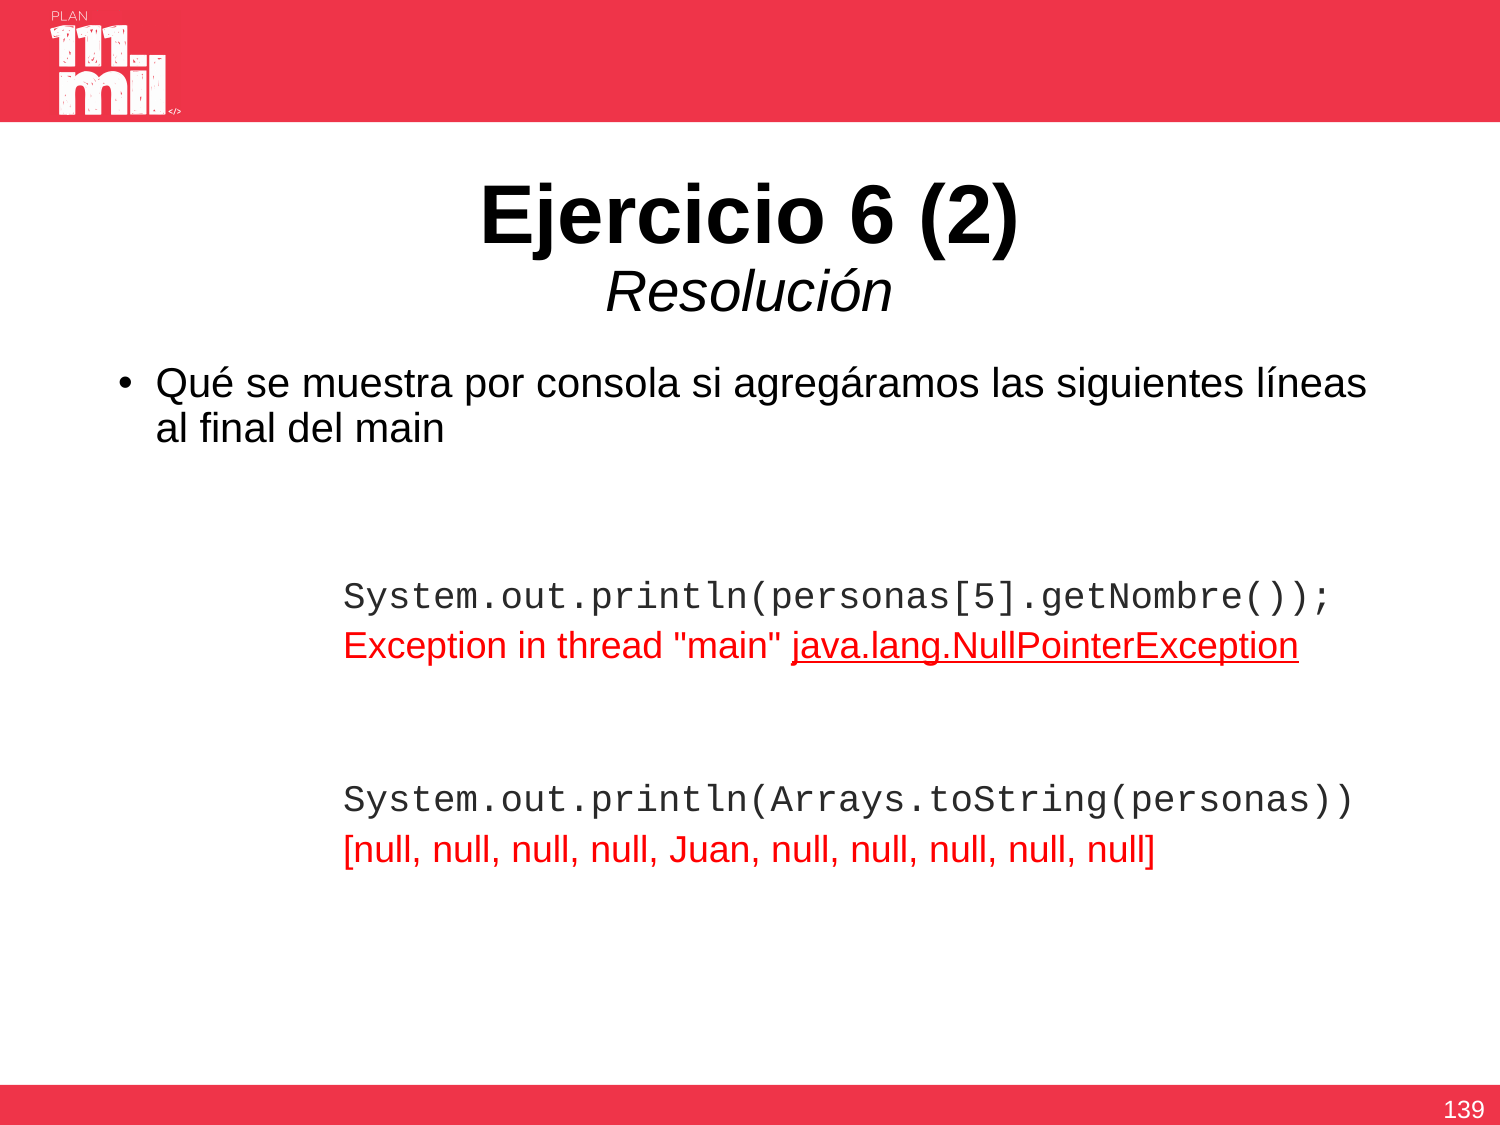

# Ejercicio 6 (2) Resolución
Qué se muestra por consola si agregáramos las siguientes líneas al final del main

	System.out.println(personas[5].getNombre());
	Exception in thread "main" java.lang.NullPointerException

	System.out.println(Arrays.toString(personas))
	[null, null, null, null, Juan, null, null, null, null, null]

139